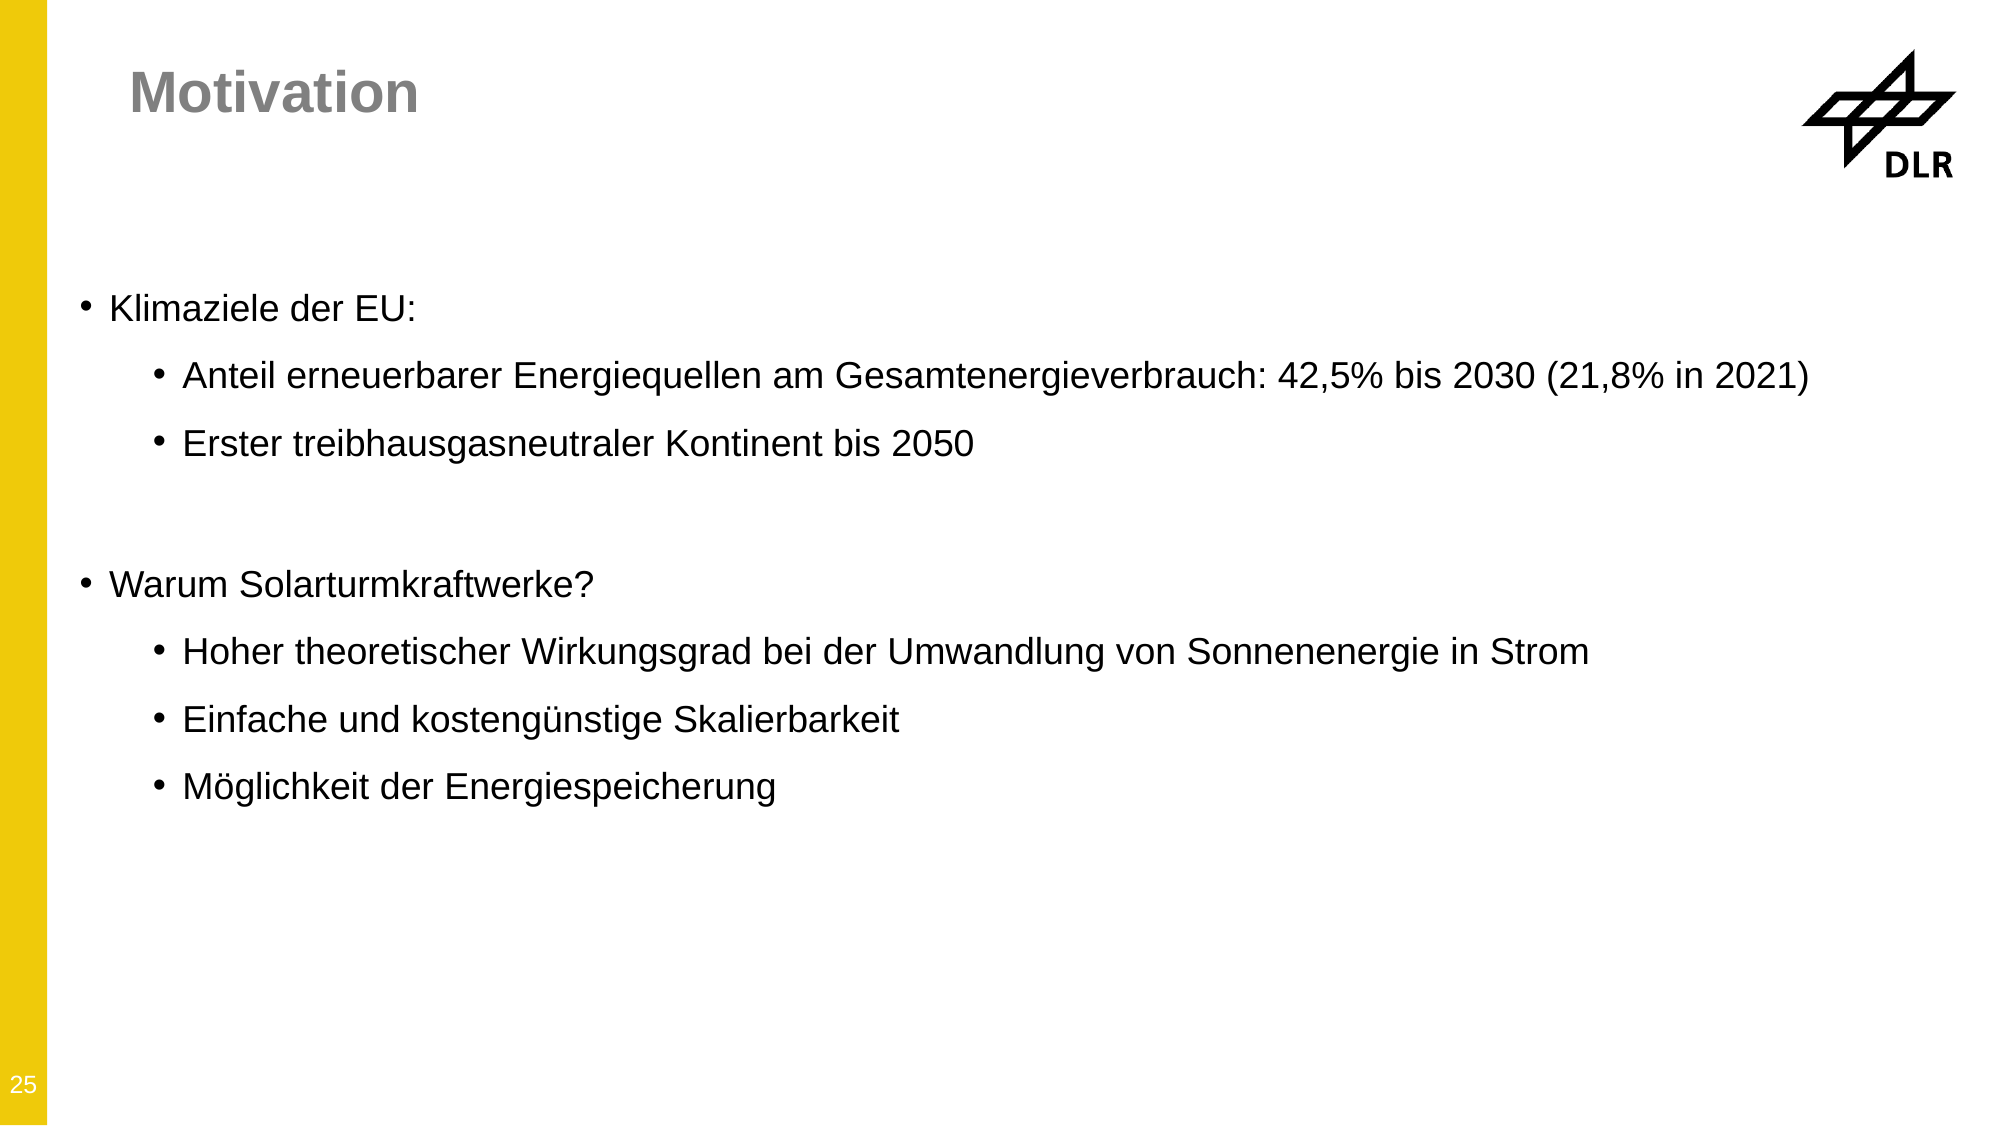

# Motivation
Klimaziele der EU:
Anteil erneuerbarer Energiequellen am Gesamtenergieverbrauch: 42,5% bis 2030 (21,8% in 2021)
Erster treibhausgasneutraler Kontinent bis 2050

Warum Solarturmkraftwerke?
Hoher theoretischer Wirkungsgrad bei der Umwandlung von Sonnenenergie in Strom
Einfache und kostengünstige Skalierbarkeit
Möglichkeit der Energiespeicherung

25